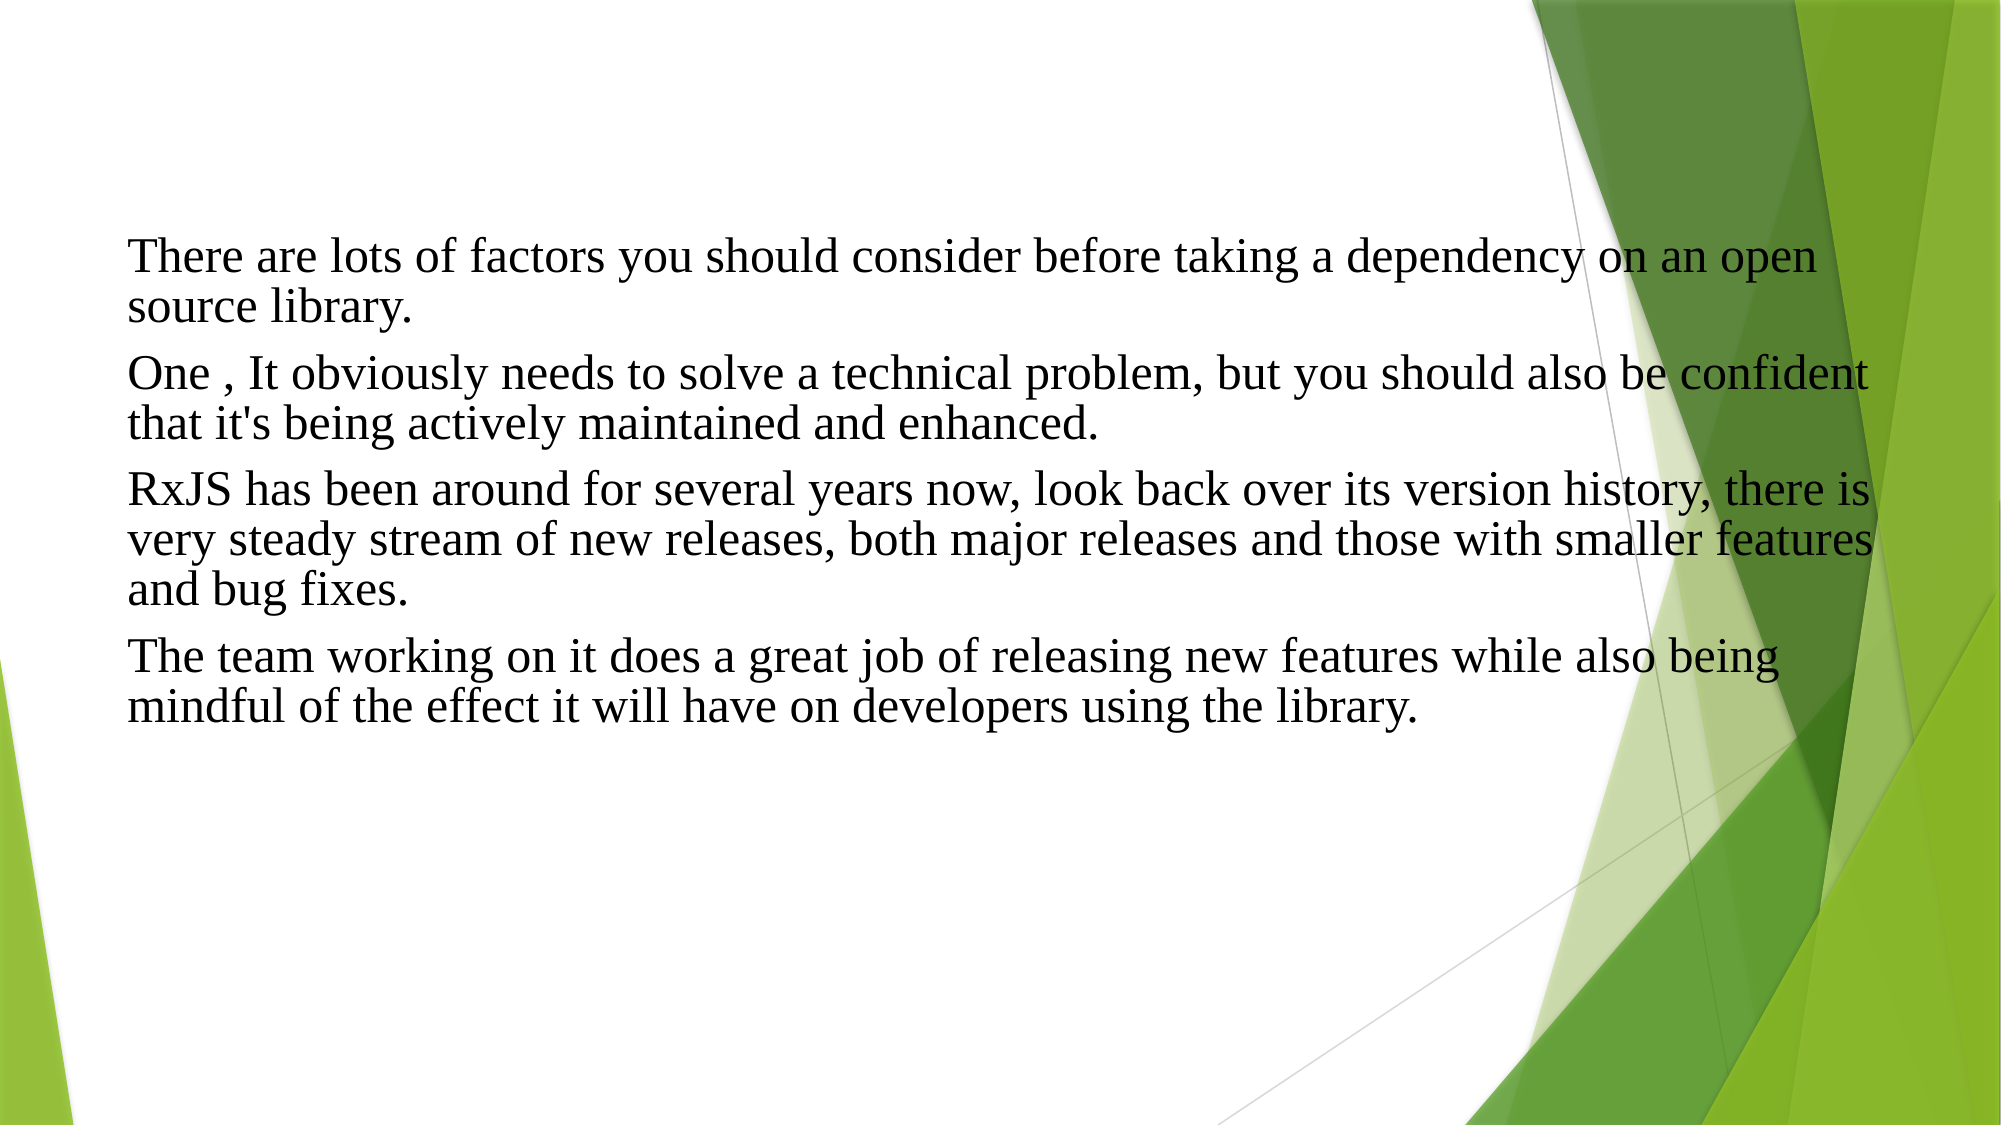

There are lots of factors you should consider before taking a dependency on an open source library.
One , It obviously needs to solve a technical problem, but you should also be confident that it's being actively maintained and enhanced.
RxJS has been around for several years now, look back over its version history, there is  very steady stream of new releases, both major releases and those with smaller features and bug fixes.
The team working on it does a great job of releasing new features while also being mindful of the effect it will have on developers using the library.